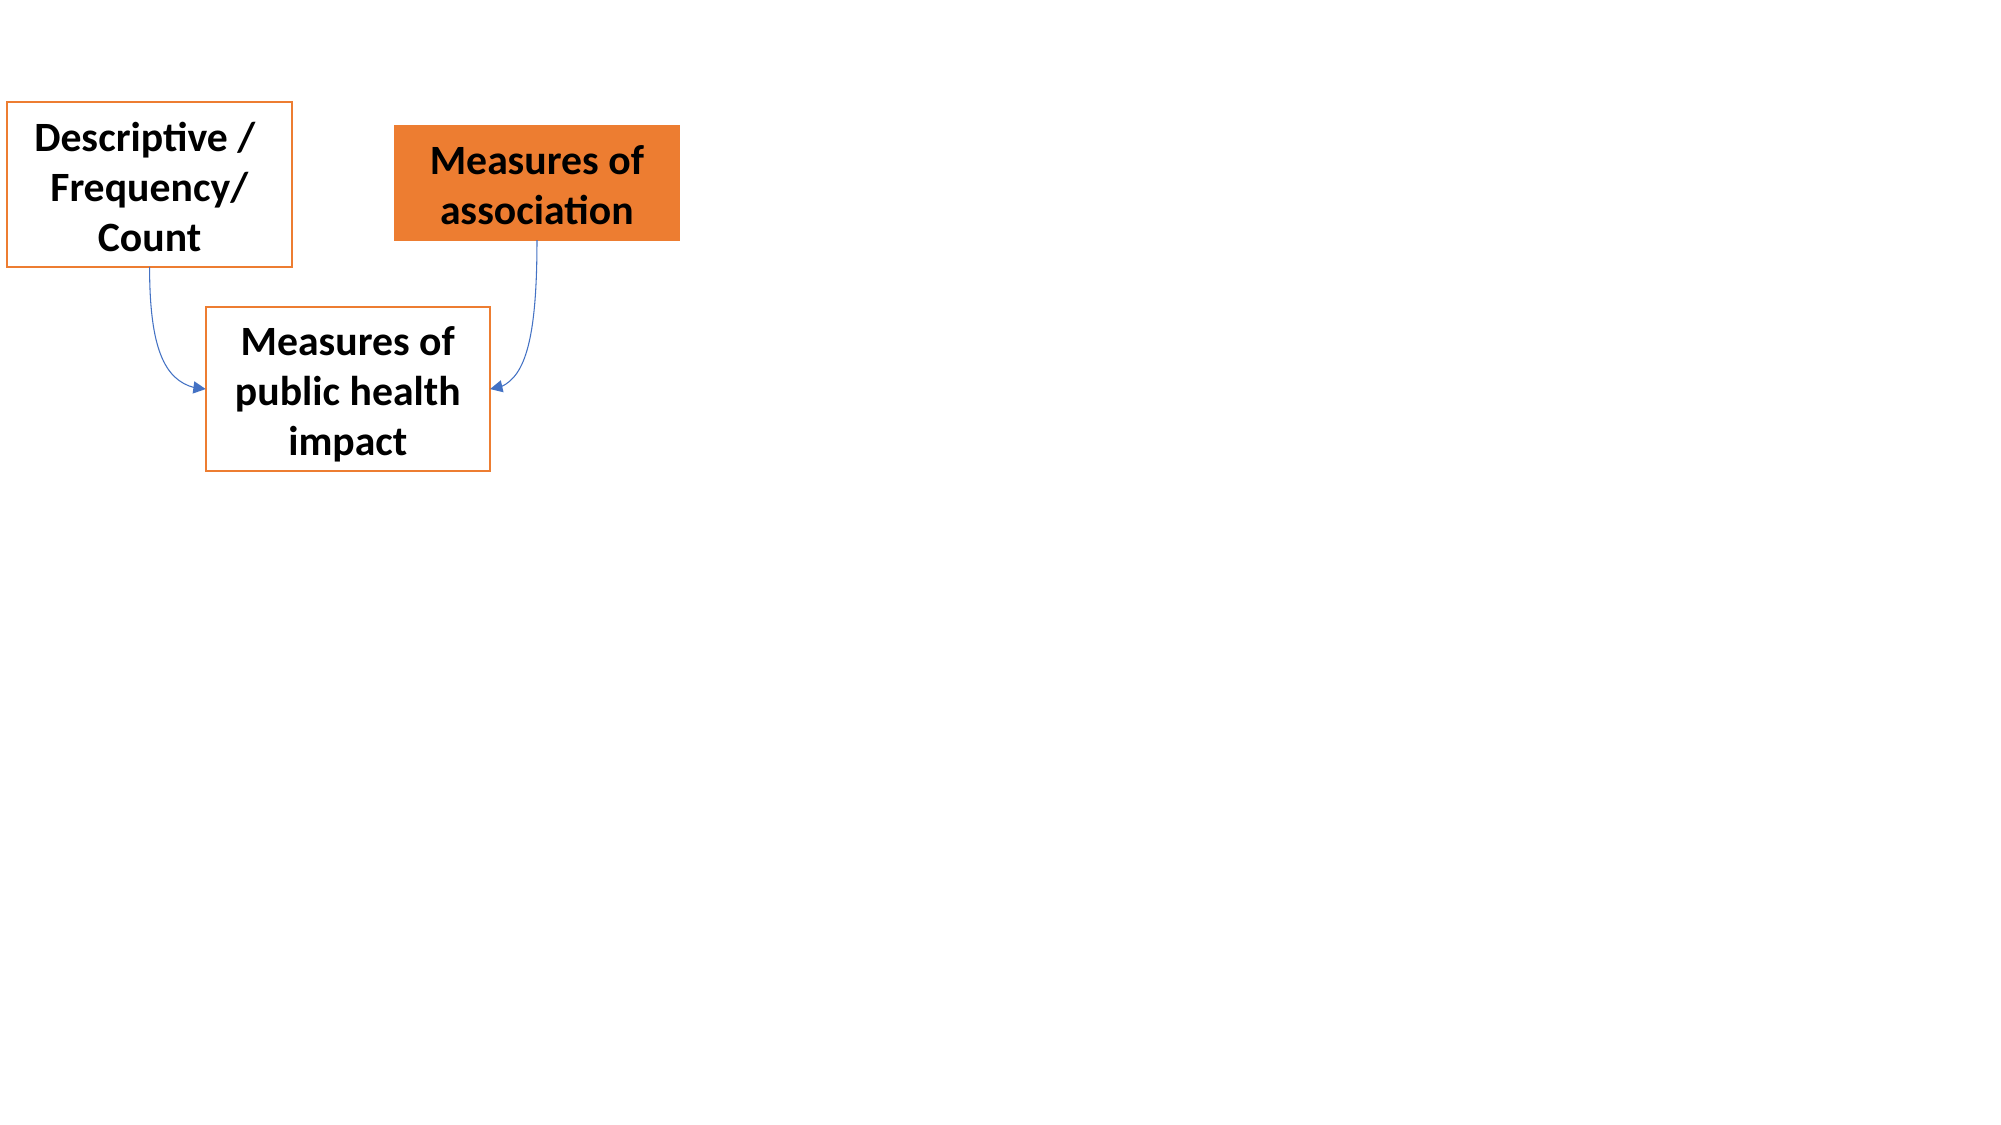

Measures of association
Descriptive /
Frequency/
Count
Measures of public health impact